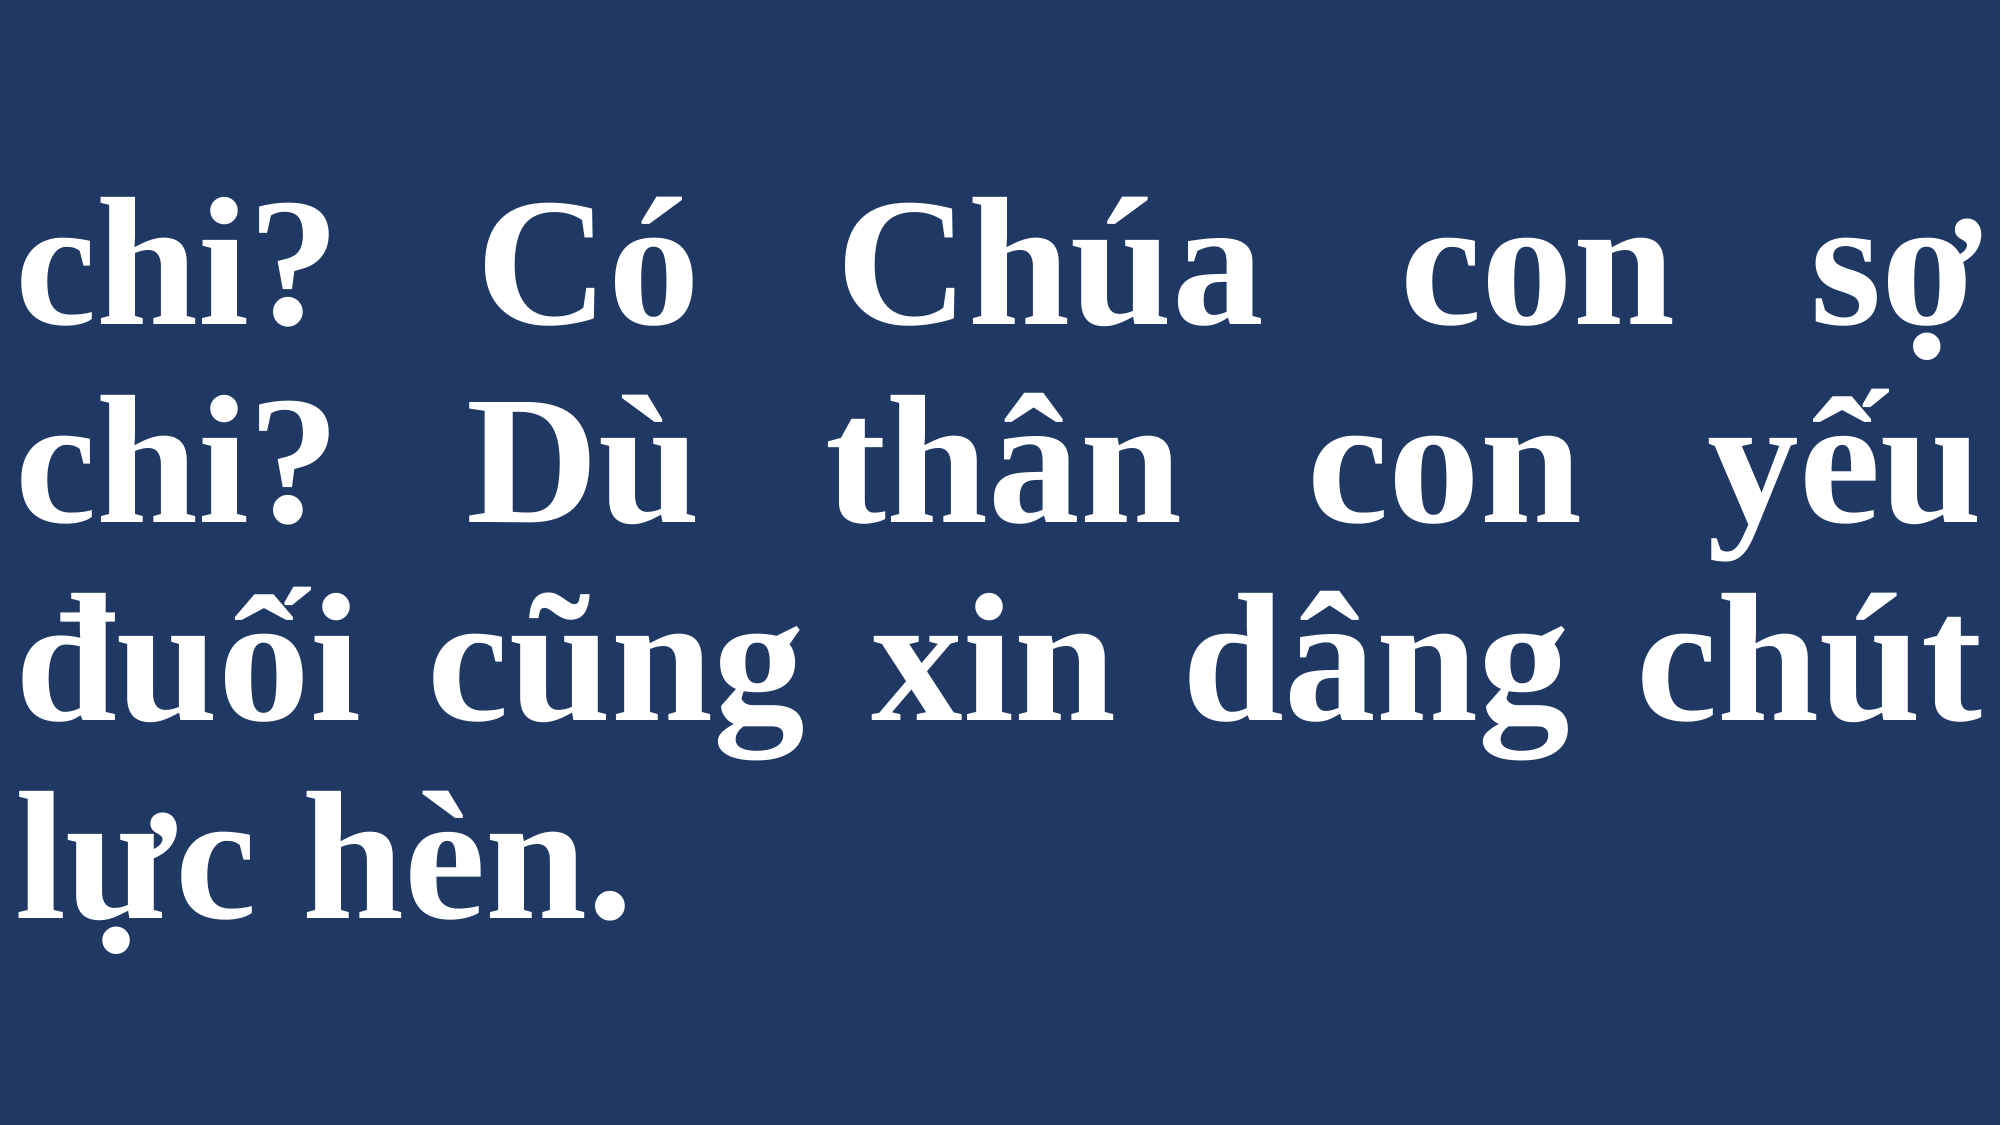

# chi? Có Chúa con sợ chi? Dù thân con yếu đuối cũng xin dâng chút lực hèn.